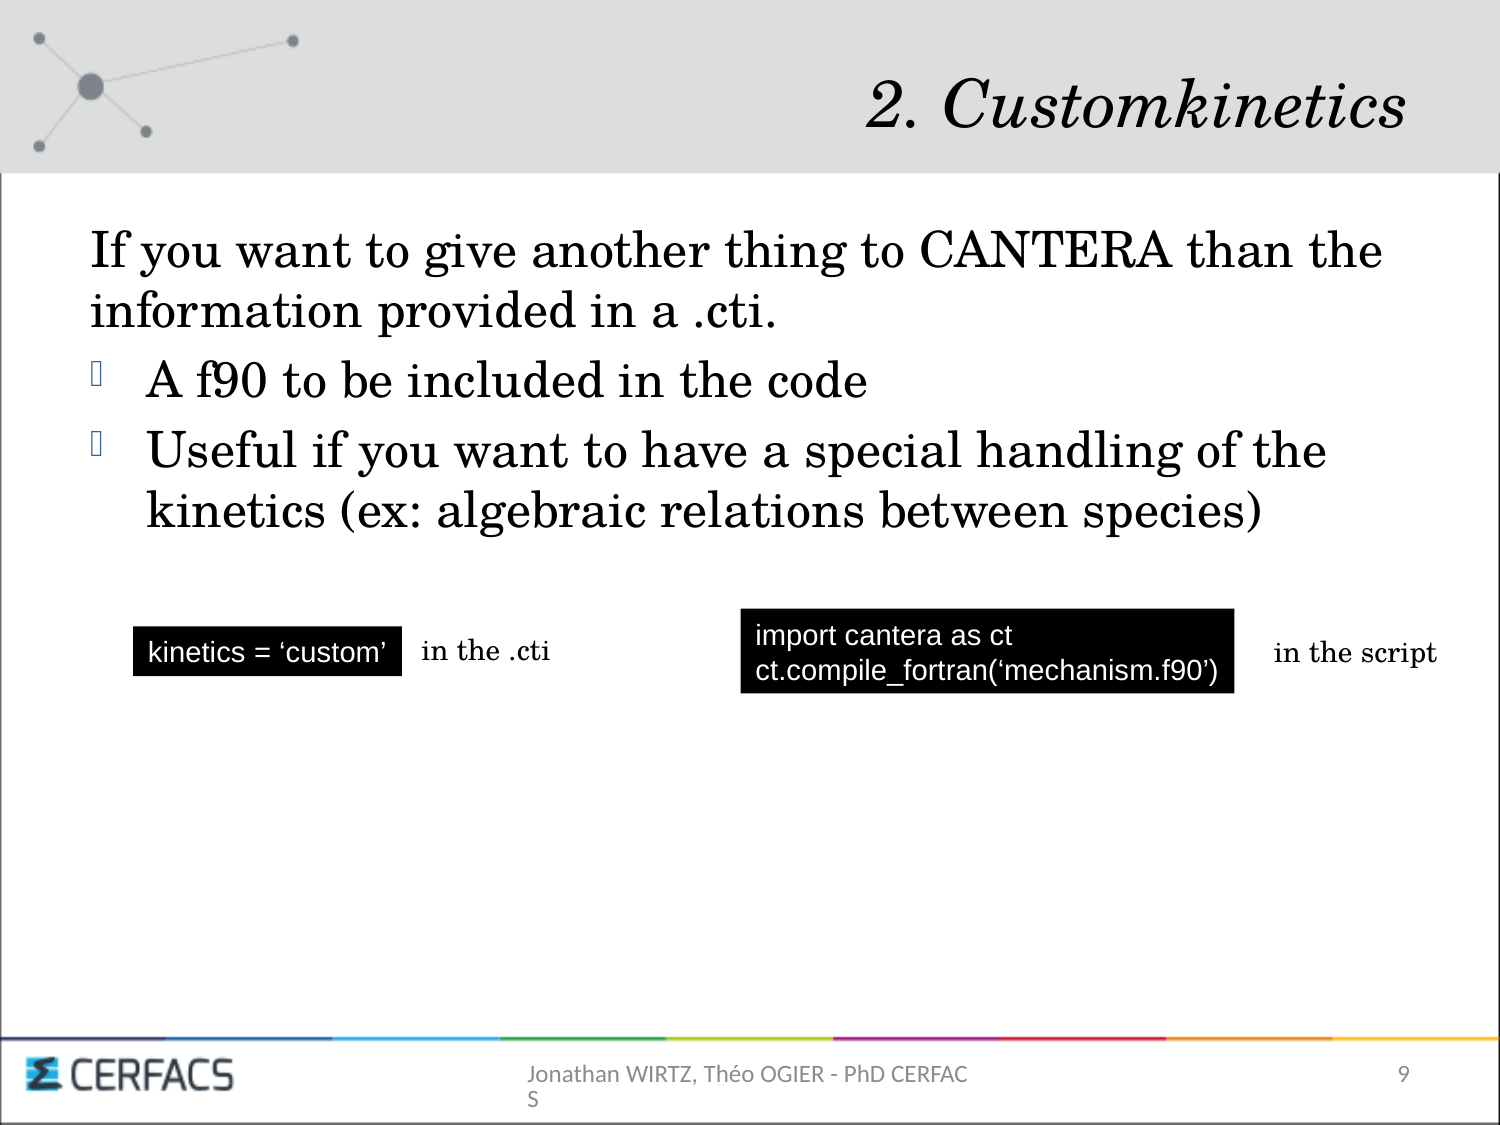

# 2. Customkinetics
If you want to give another thing to CANTERA than the information provided in a .cti.
A f90 to be included in the code
Useful if you want to have a special handling of the kinetics (ex: algebraic relations between species)
import cantera as ct
ct.compile_fortran(‘mechanism.f90’)
in the .cti
kinetics = ‘custom’
in the script
Jonathan WIRTZ, Théo OGIER - PhD CERFACS
9